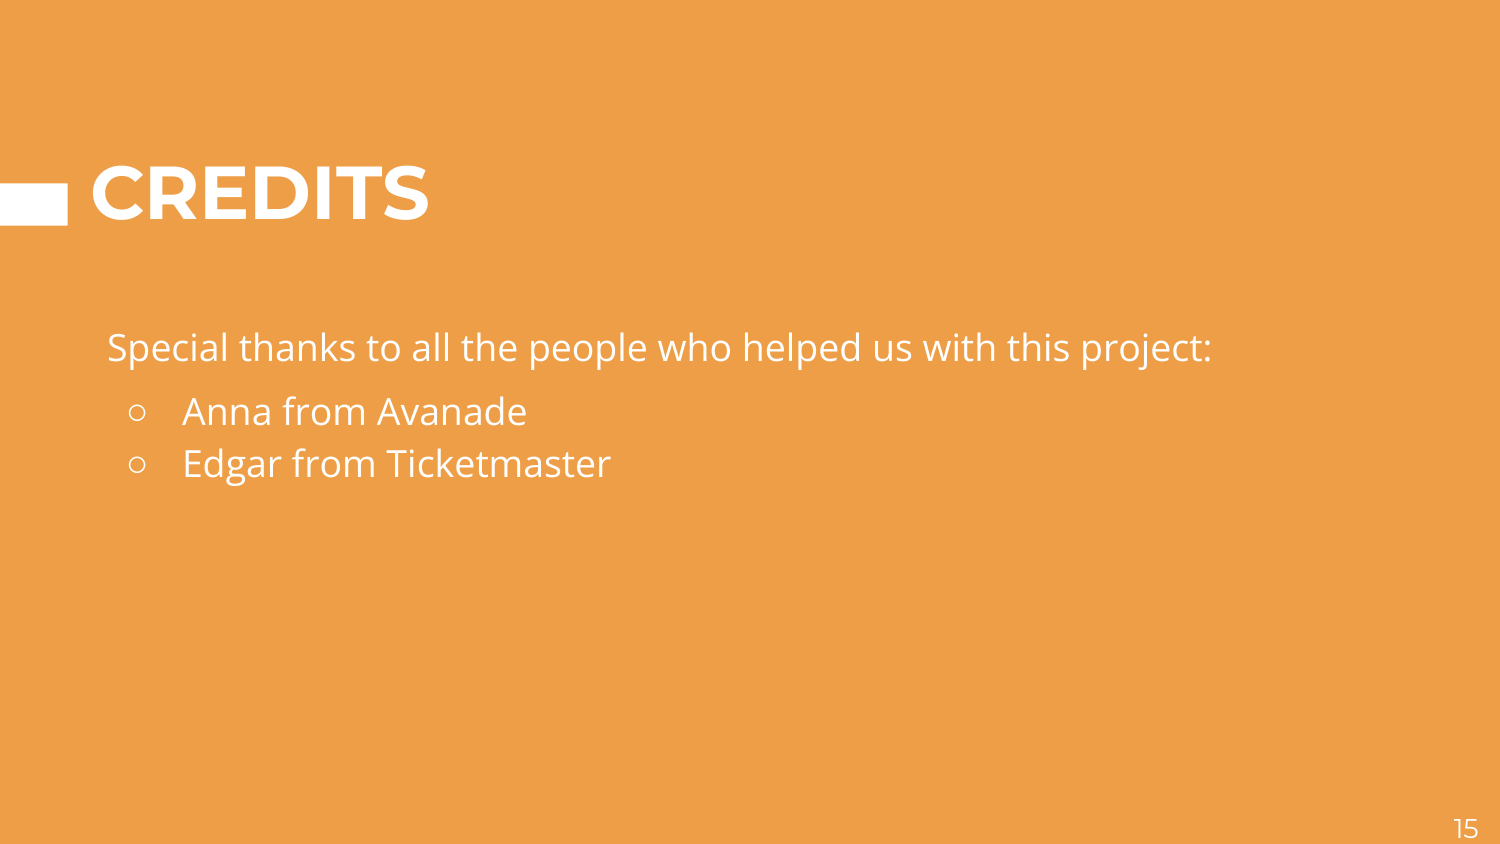

# CREDITS
Special thanks to all the people who helped us with this project:
Anna from Avanade
Edgar from Ticketmaster
15